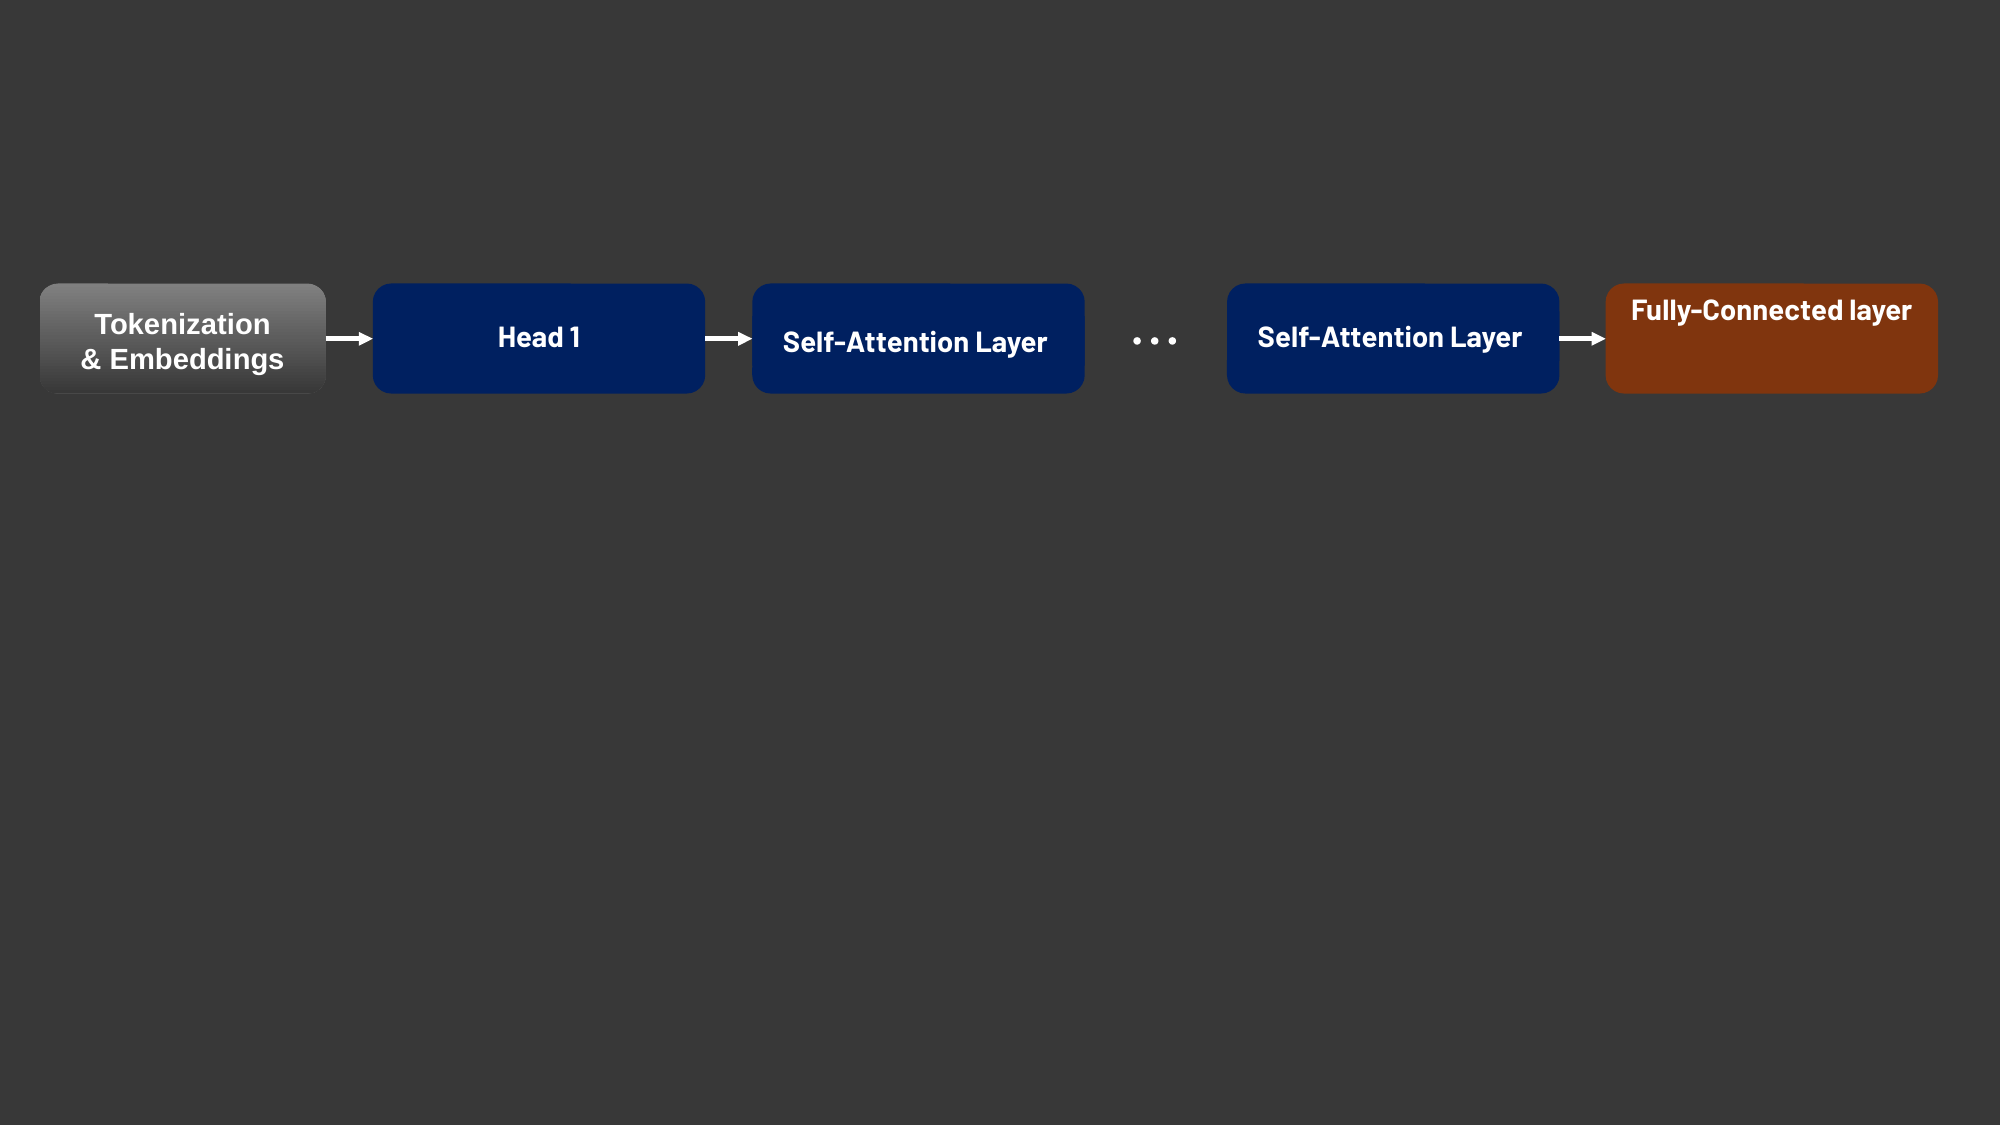

Tokenization & Embeddings

Head 1

Self-Attention Layer

Self-Attention Layer

Fully-Connected layer